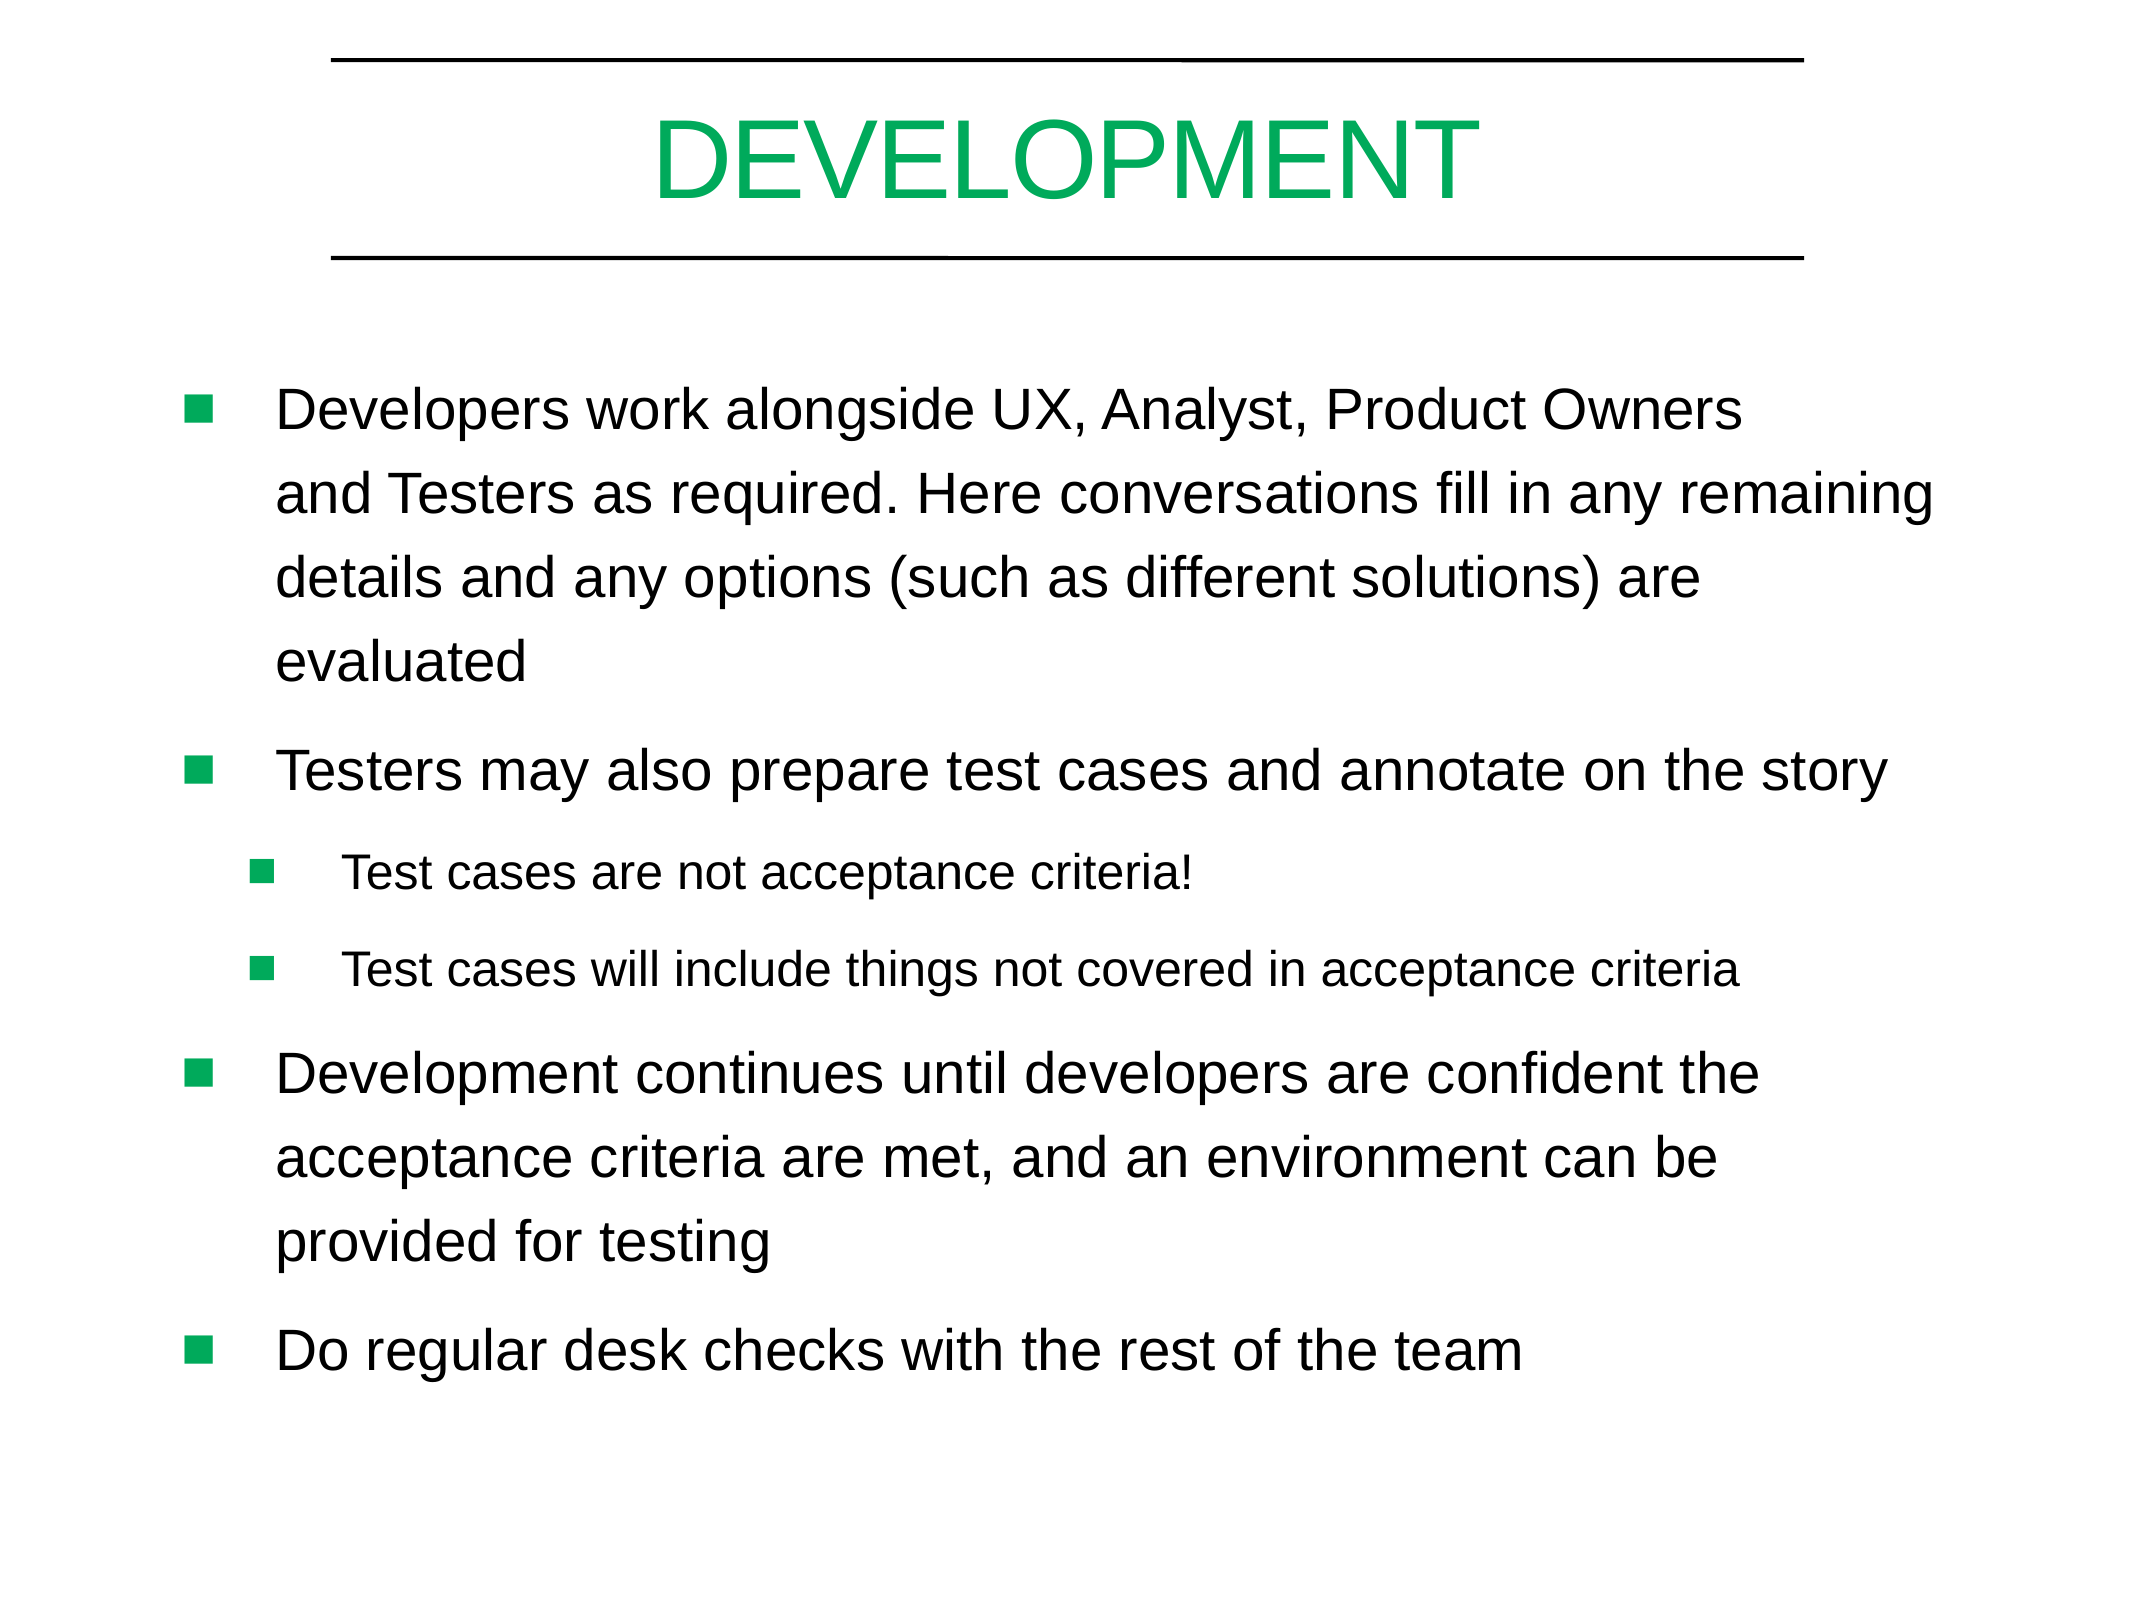

# Development
Developers work alongside UX, Analyst, Product Owners
and Testers as required. Here conversations fill in any remaining details and any options (such as different solutions) are evaluated
Testers may also prepare test cases and annotate on the story
Test cases are not acceptance criteria!
Test cases will include things not covered in acceptance criteria
Development continues until developers are confident the acceptance criteria are met, and an environment can be provided for testing
Do regular desk checks with the rest of the team